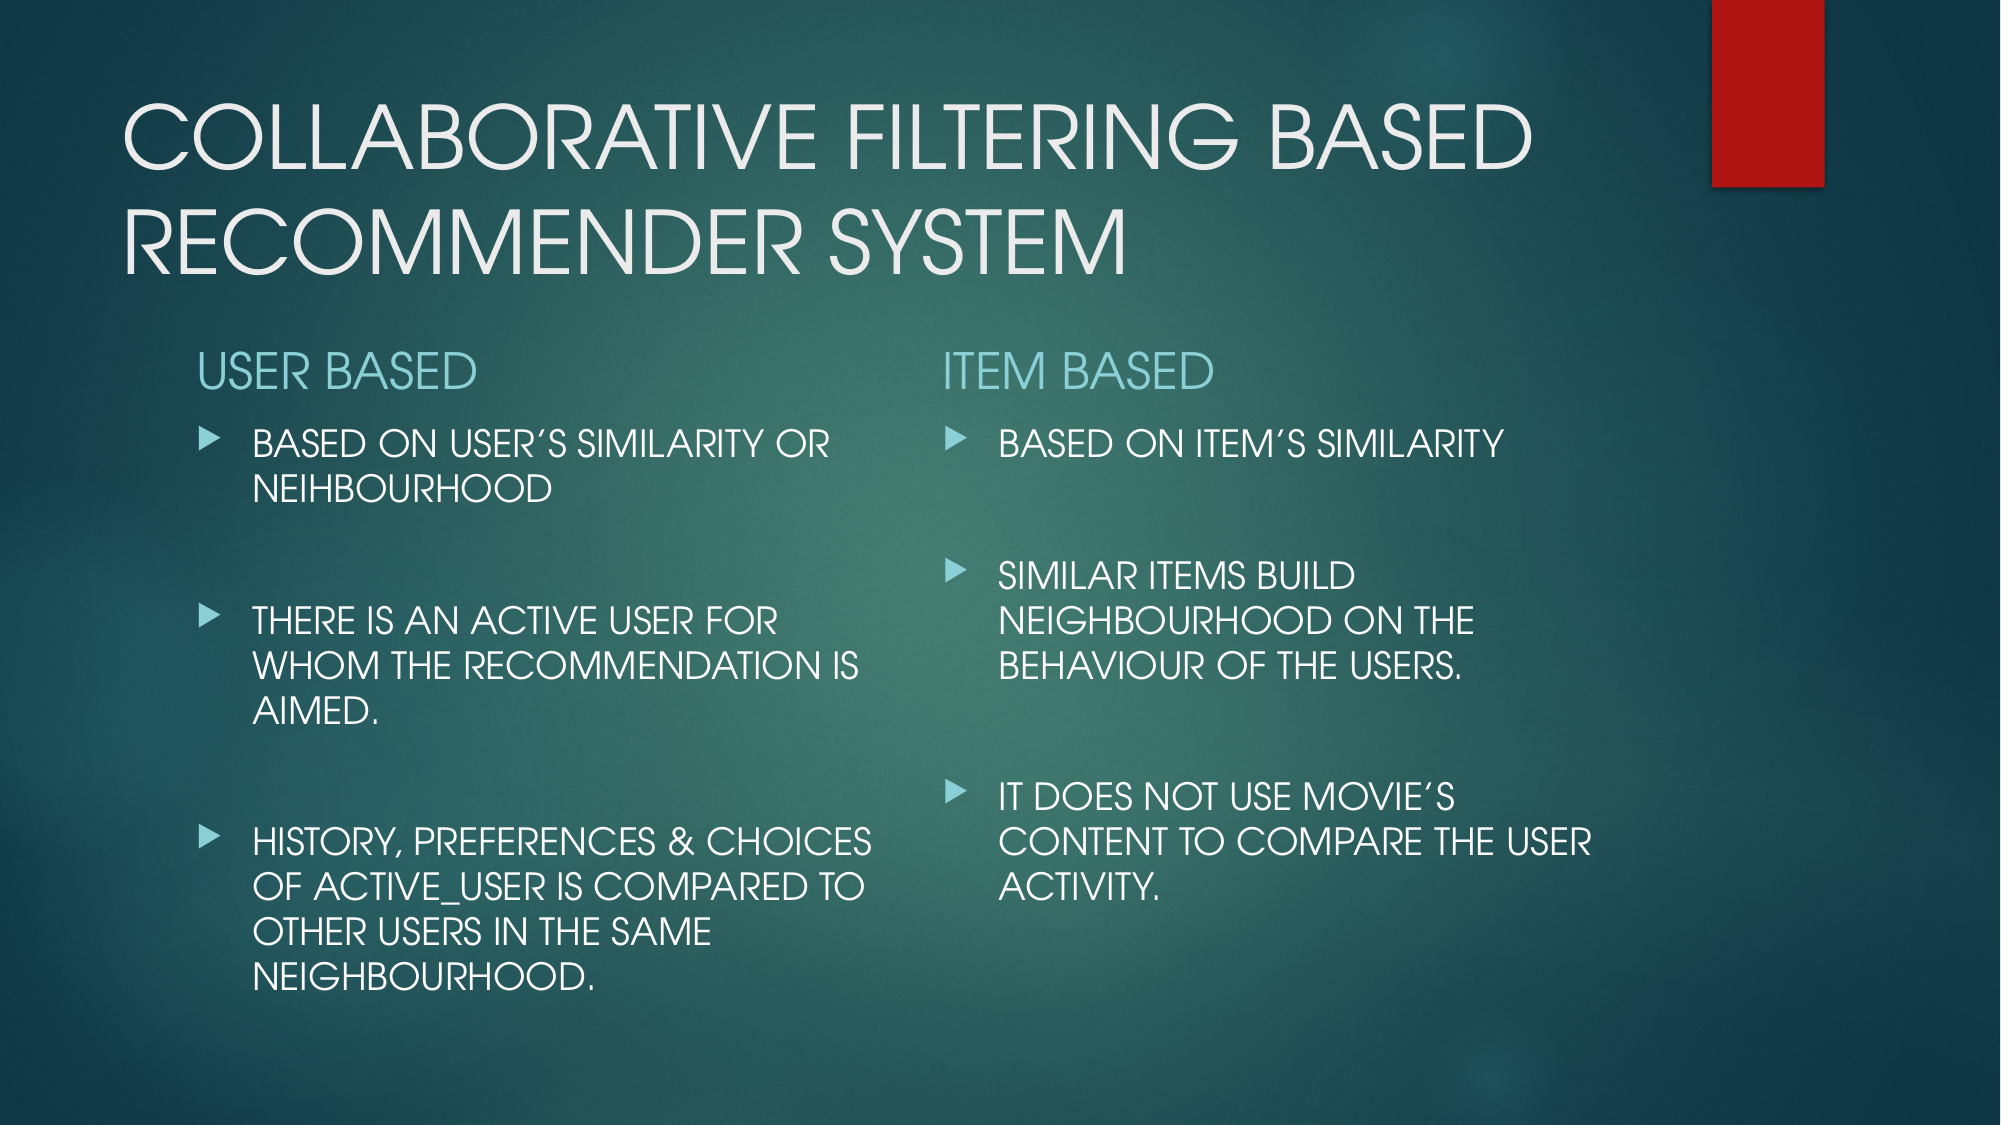

# COLLABORATIVE FILTERING BASED RECOMMENDER SYSTEM
USER BASED
ITEM BASED
BASED ON USER’S SIMILARITY OR NEIHBOURHOOD

THERE IS AN ACTIVE USER FOR WHOM THE RECOMMENDATION IS AIMED.

HISTORY, PREFERENCES & CHOICES OF ACTIVE_USER IS COMPARED TO OTHER USERS IN THE SAME NEIGHBOURHOOD.
BASED ON ITEM’S SIMILARITY

SIMILAR ITEMS BUILD NEIGHBOURHOOD ON THE BEHAVIOUR OF THE USERS.

IT DOES NOT USE MOVIE’S CONTENT TO COMPARE THE USER ACTIVITY.